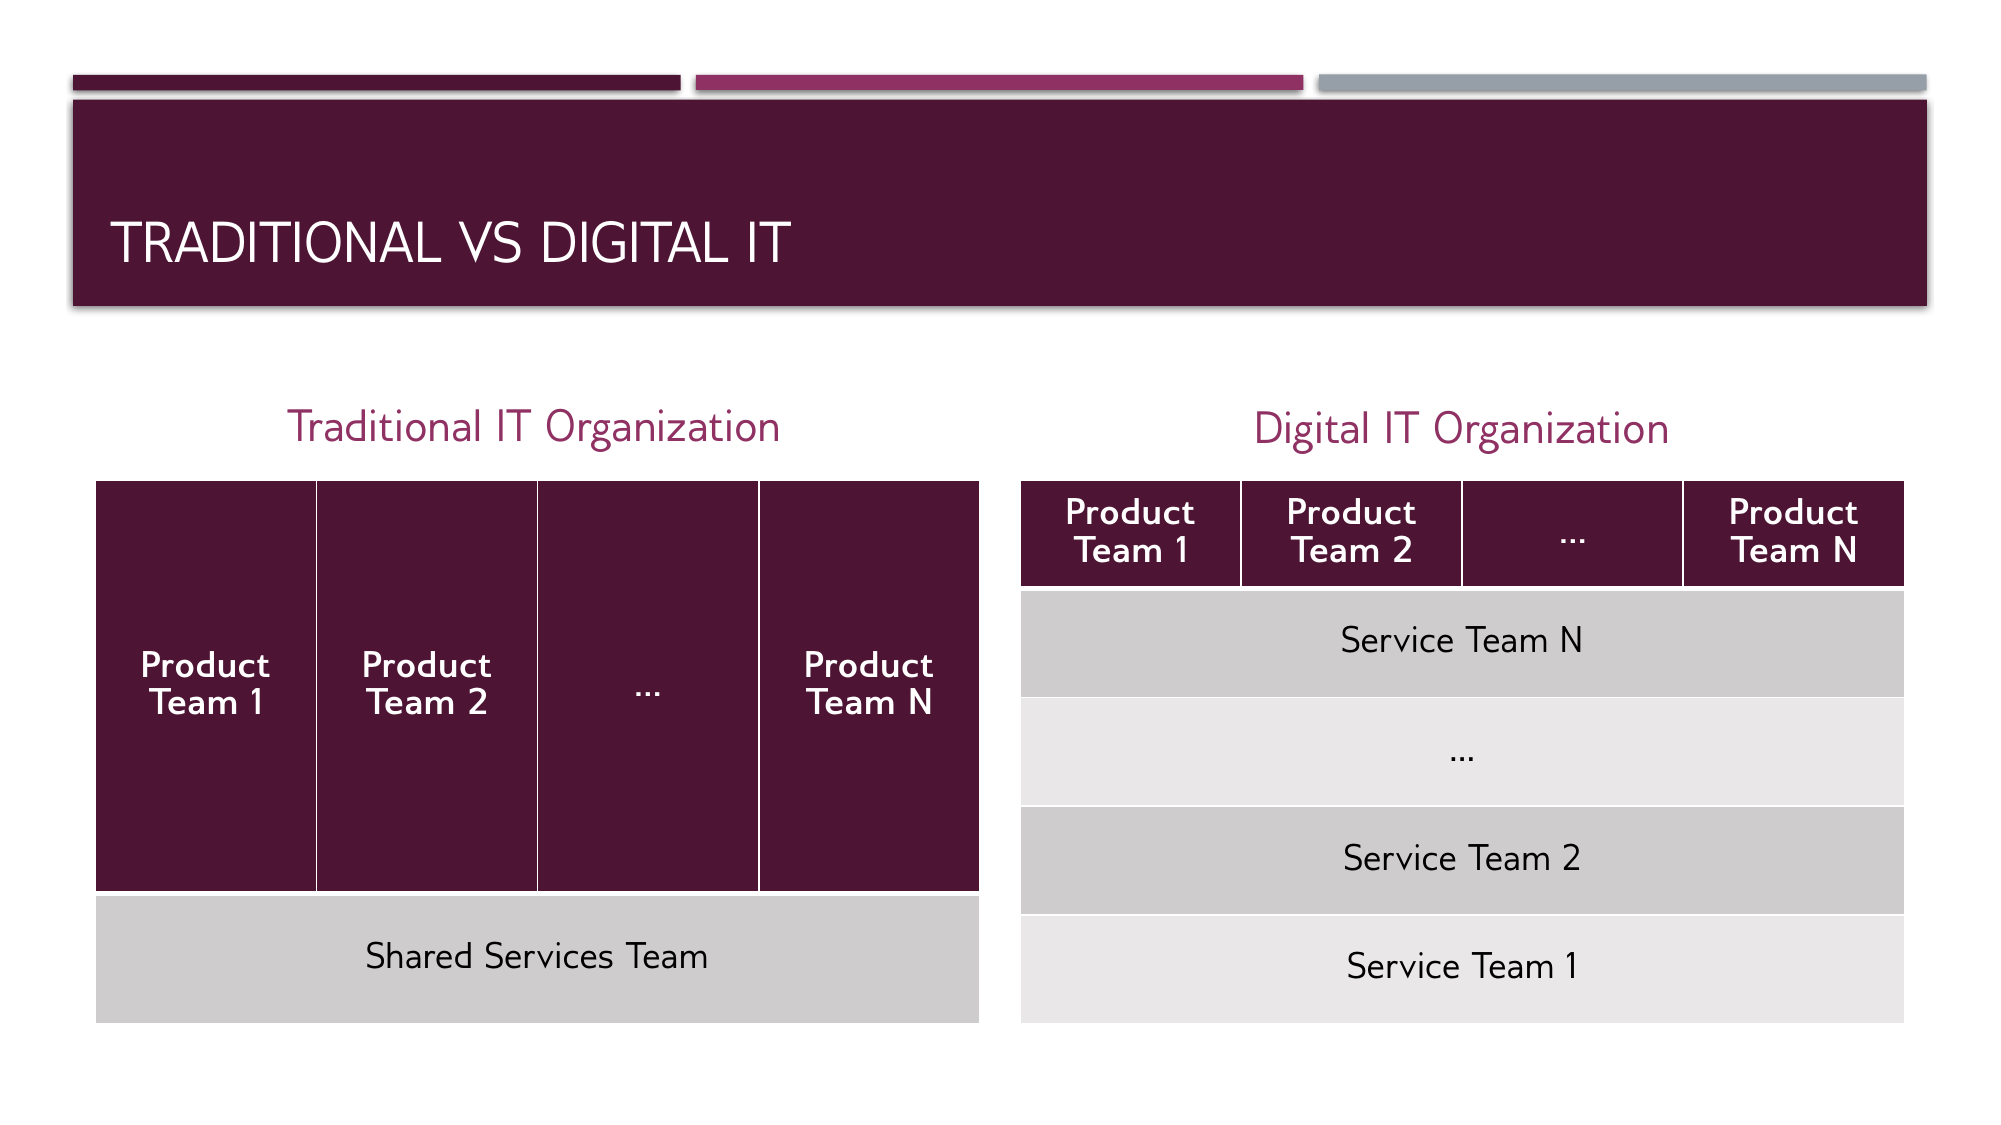

# Traditional VS Digital IT
Digital IT Organization
Traditional IT Organization
| Product Team 1 | Product Team 2 | … | Product Team N |
| --- | --- | --- | --- |
| Service Team N |  |  |  |
| … |  |  |  |
| Service Team 2 |  |  |  |
| Service Team 1 |  |  |  |
| Product Team 1 | Product Team 2 | … | Product Team N |
| --- | --- | --- | --- |
| Shared Services Team |  |  |  |